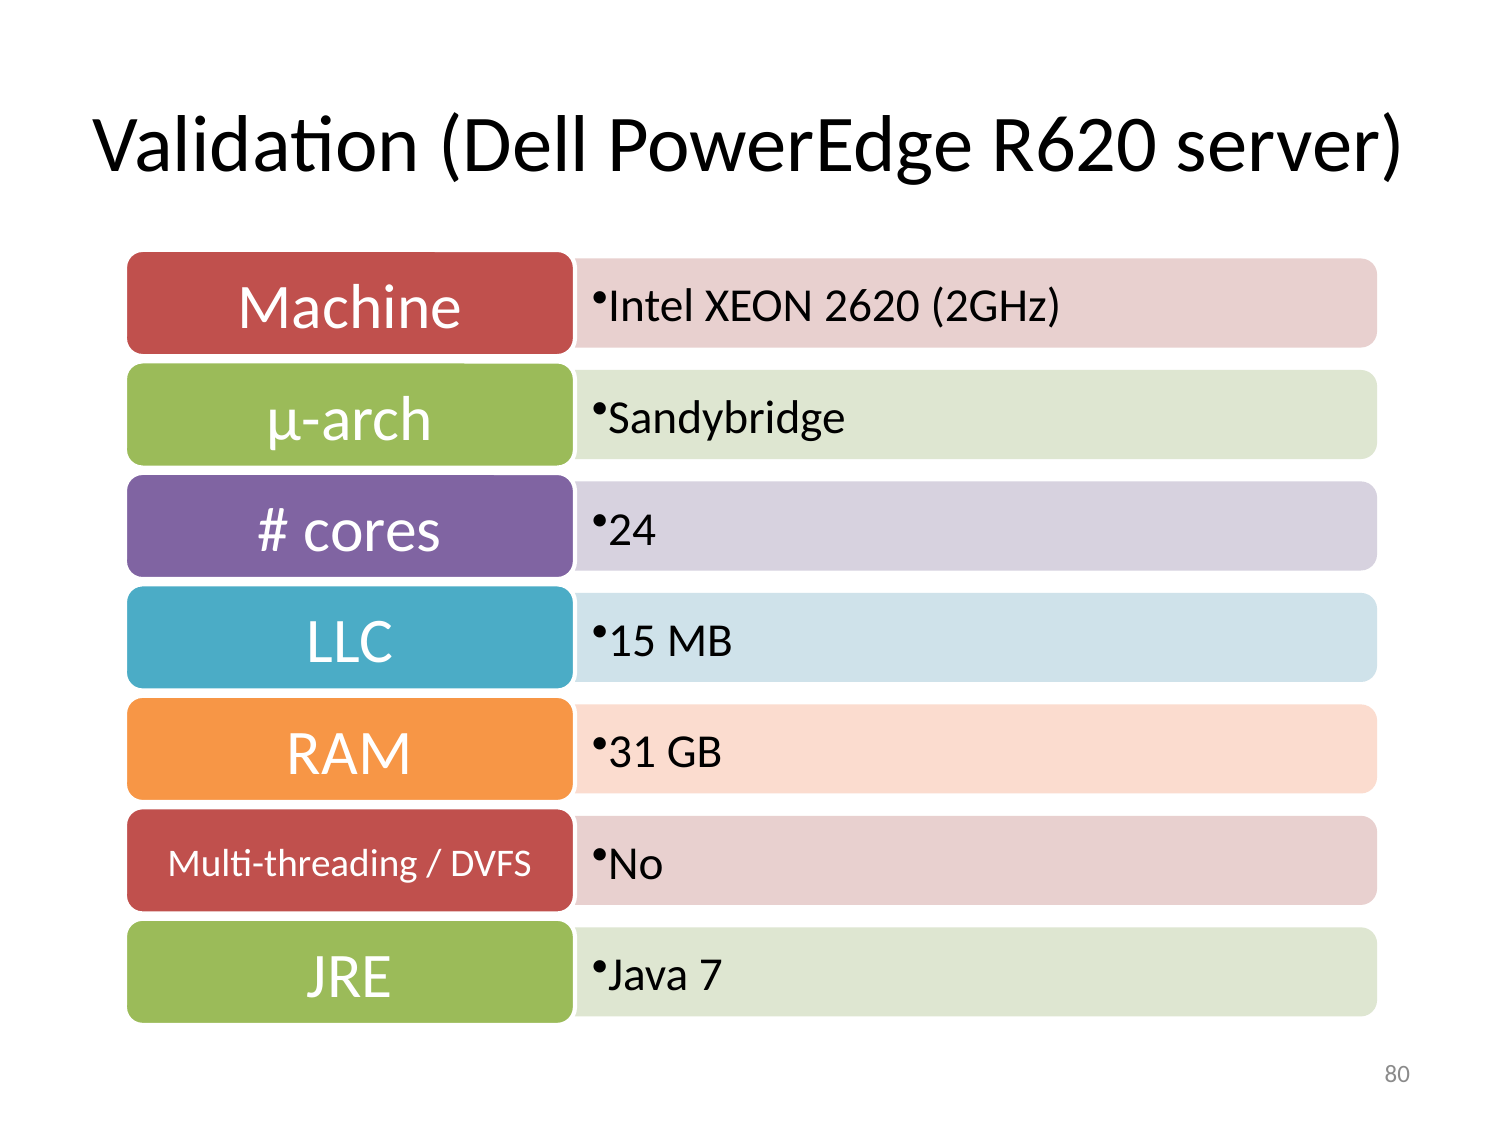

# Validation (Dell PowerEdge R620 server)
Machine
Intel XEON 2620 (2GHz)
µ-arch
Sandybridge
# cores
24
LLC
15 MB
RAM
Multi-threading / DVFS
31 GB
No
JRE
Java 7
80